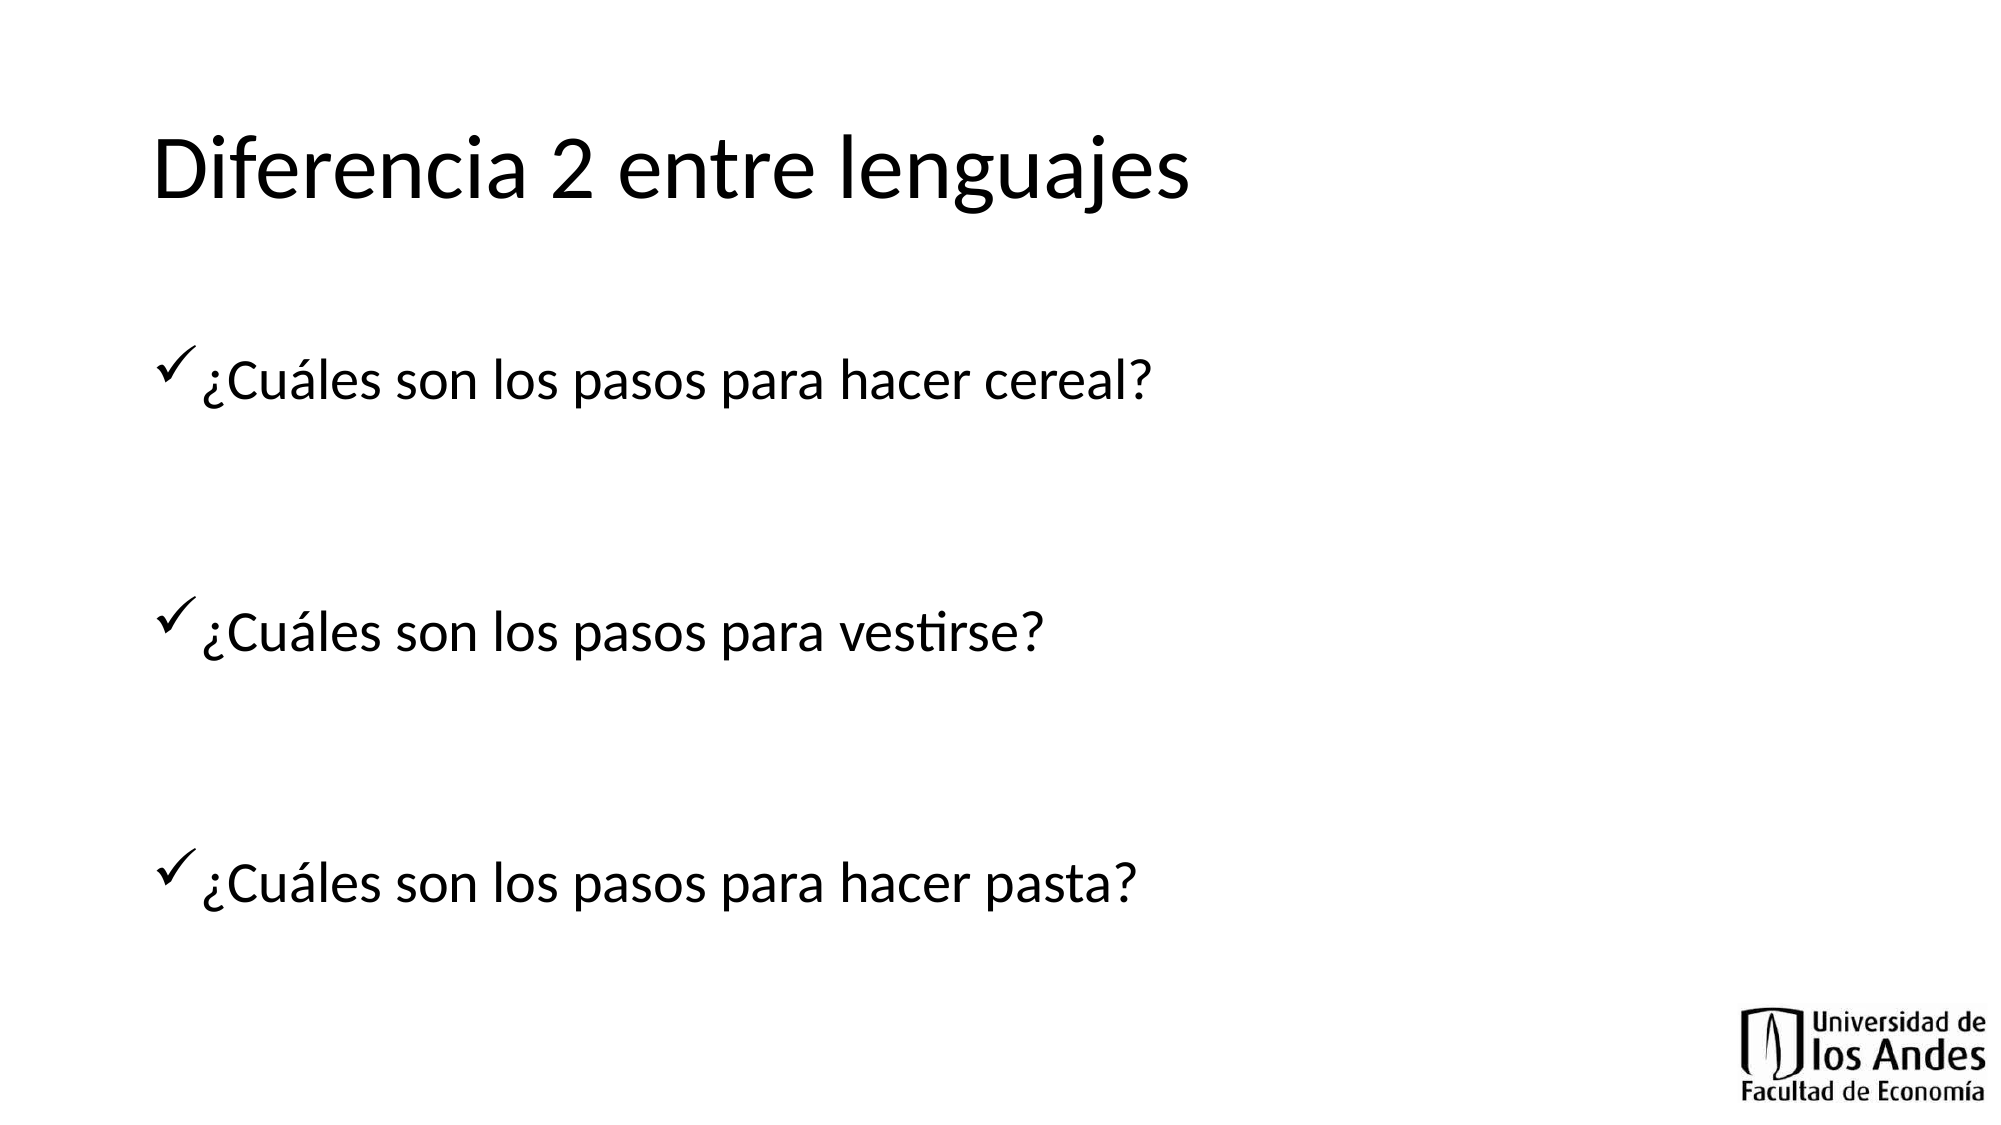

# Diferencia 2 entre lenguajes
¿Cuáles son los pasos para hacer cereal?

¿Cuáles son los pasos para vestirse?

¿Cuáles son los pasos para hacer pasta?